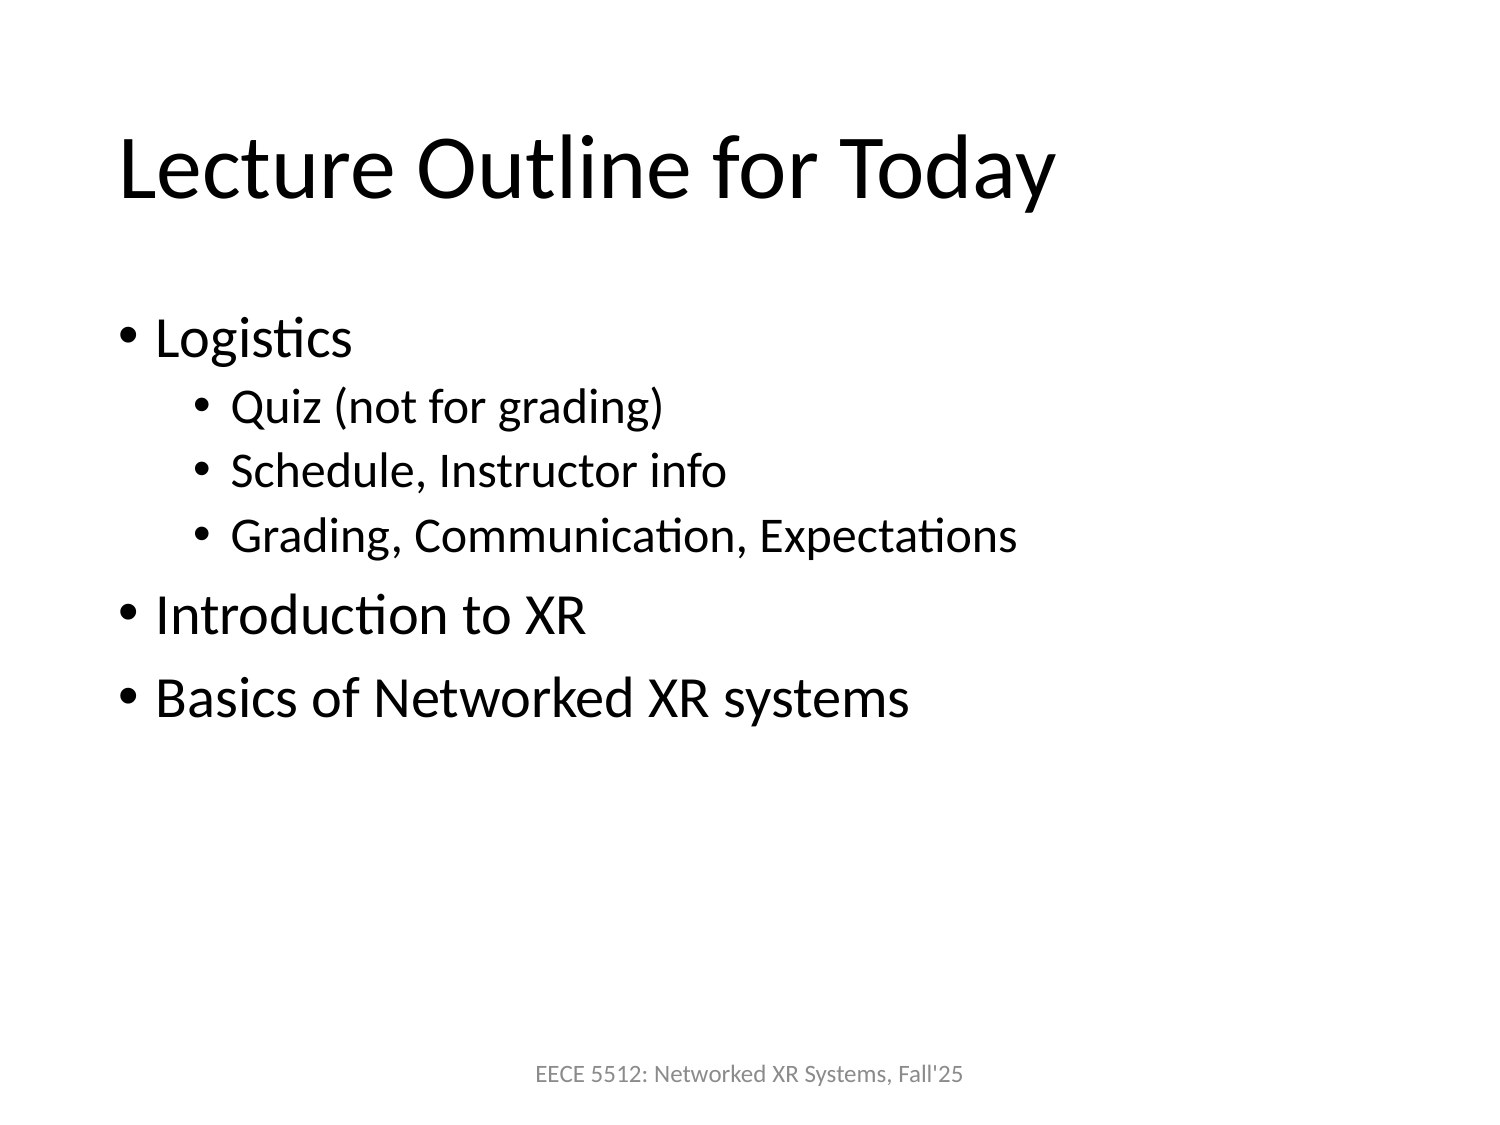

# Lecture Outline for Today
Logistics
Quiz (not for grading)
Schedule, Instructor info
Grading, Communication, Expectations
Introduction to XR
Basics of Networked XR systems

EECE 5512: Networked XR Systems, Fall'25